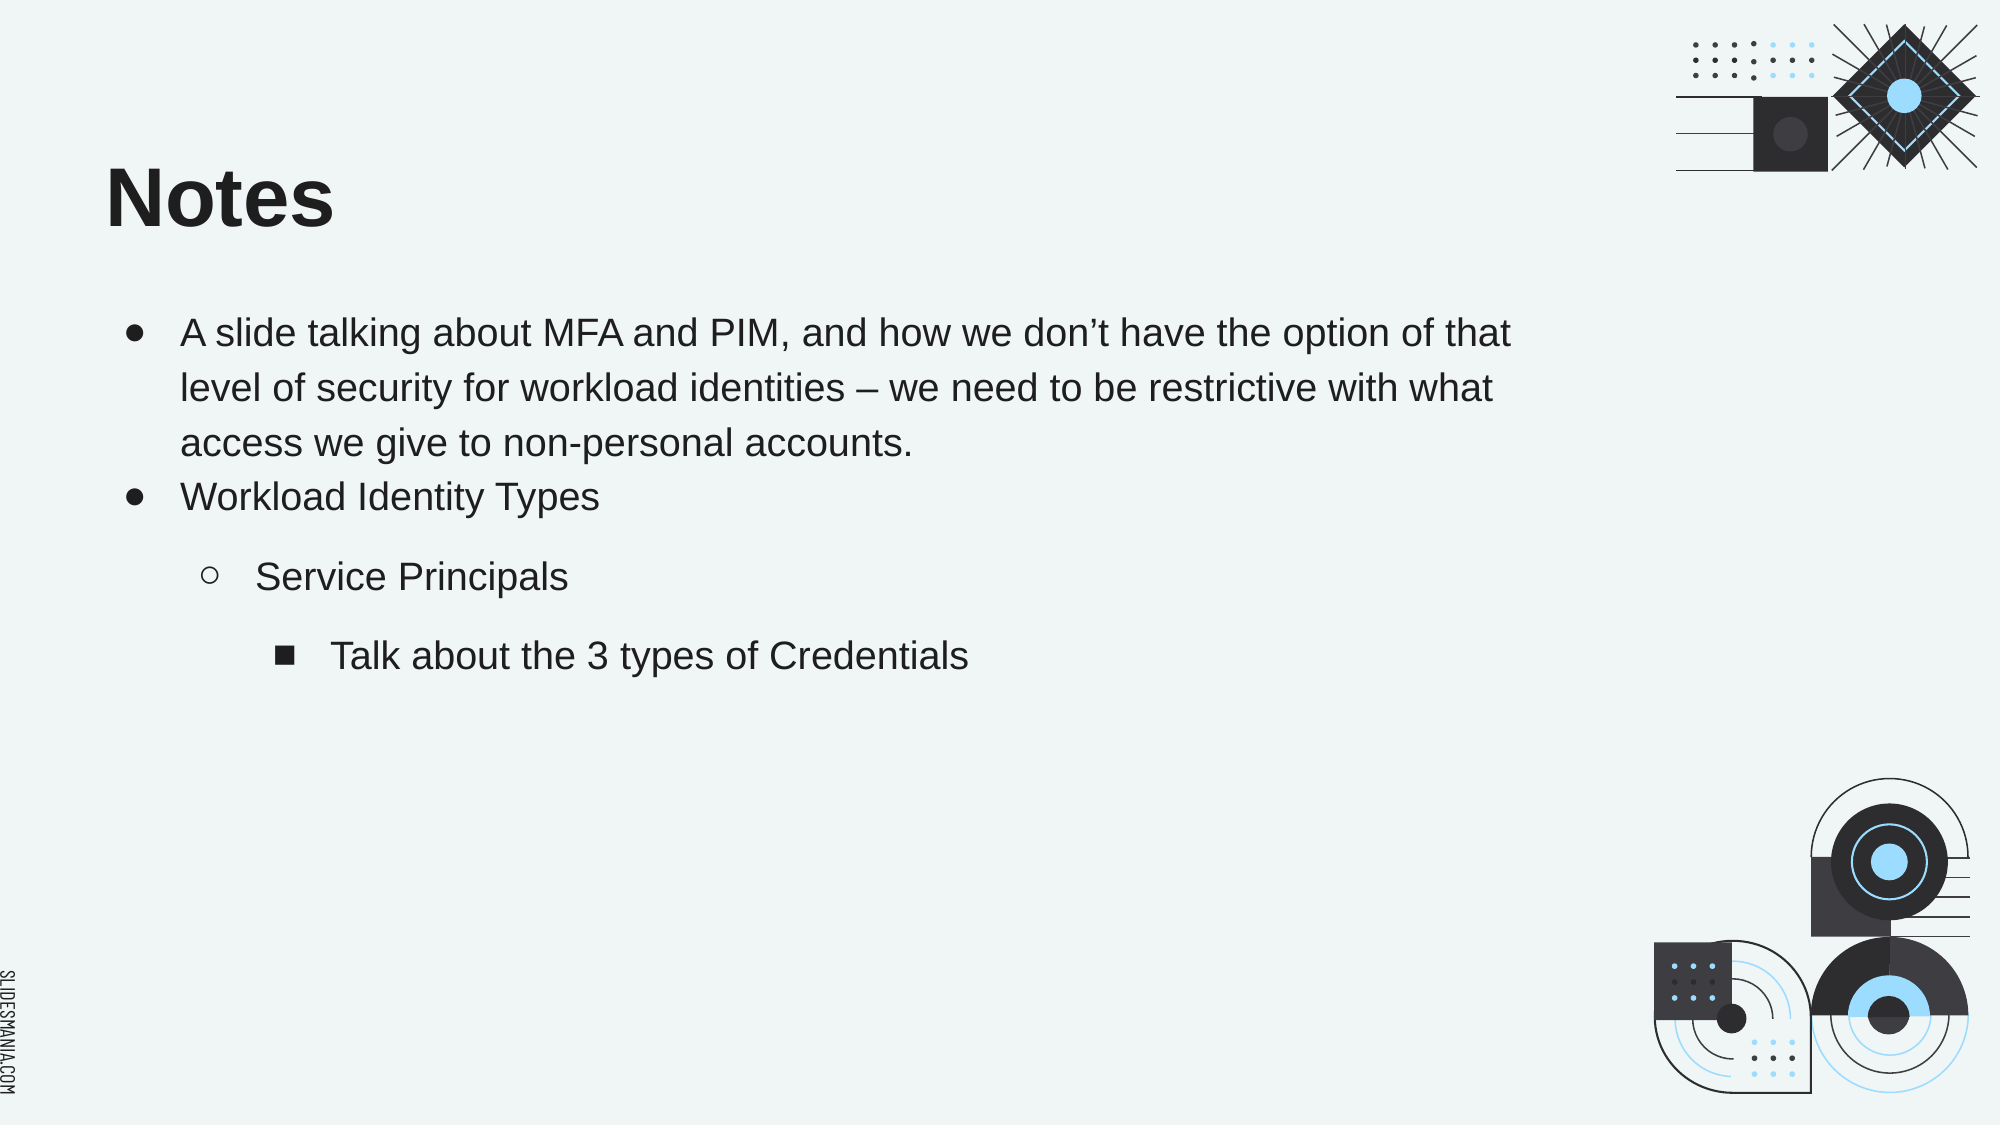

# Notes
A slide talking about MFA and PIM, and how we don’t have the option of that level of security for workload identities – we need to be restrictive with what access we give to non-personal accounts.
Workload Identity Types
Service Principals
Talk about the 3 types of Credentials